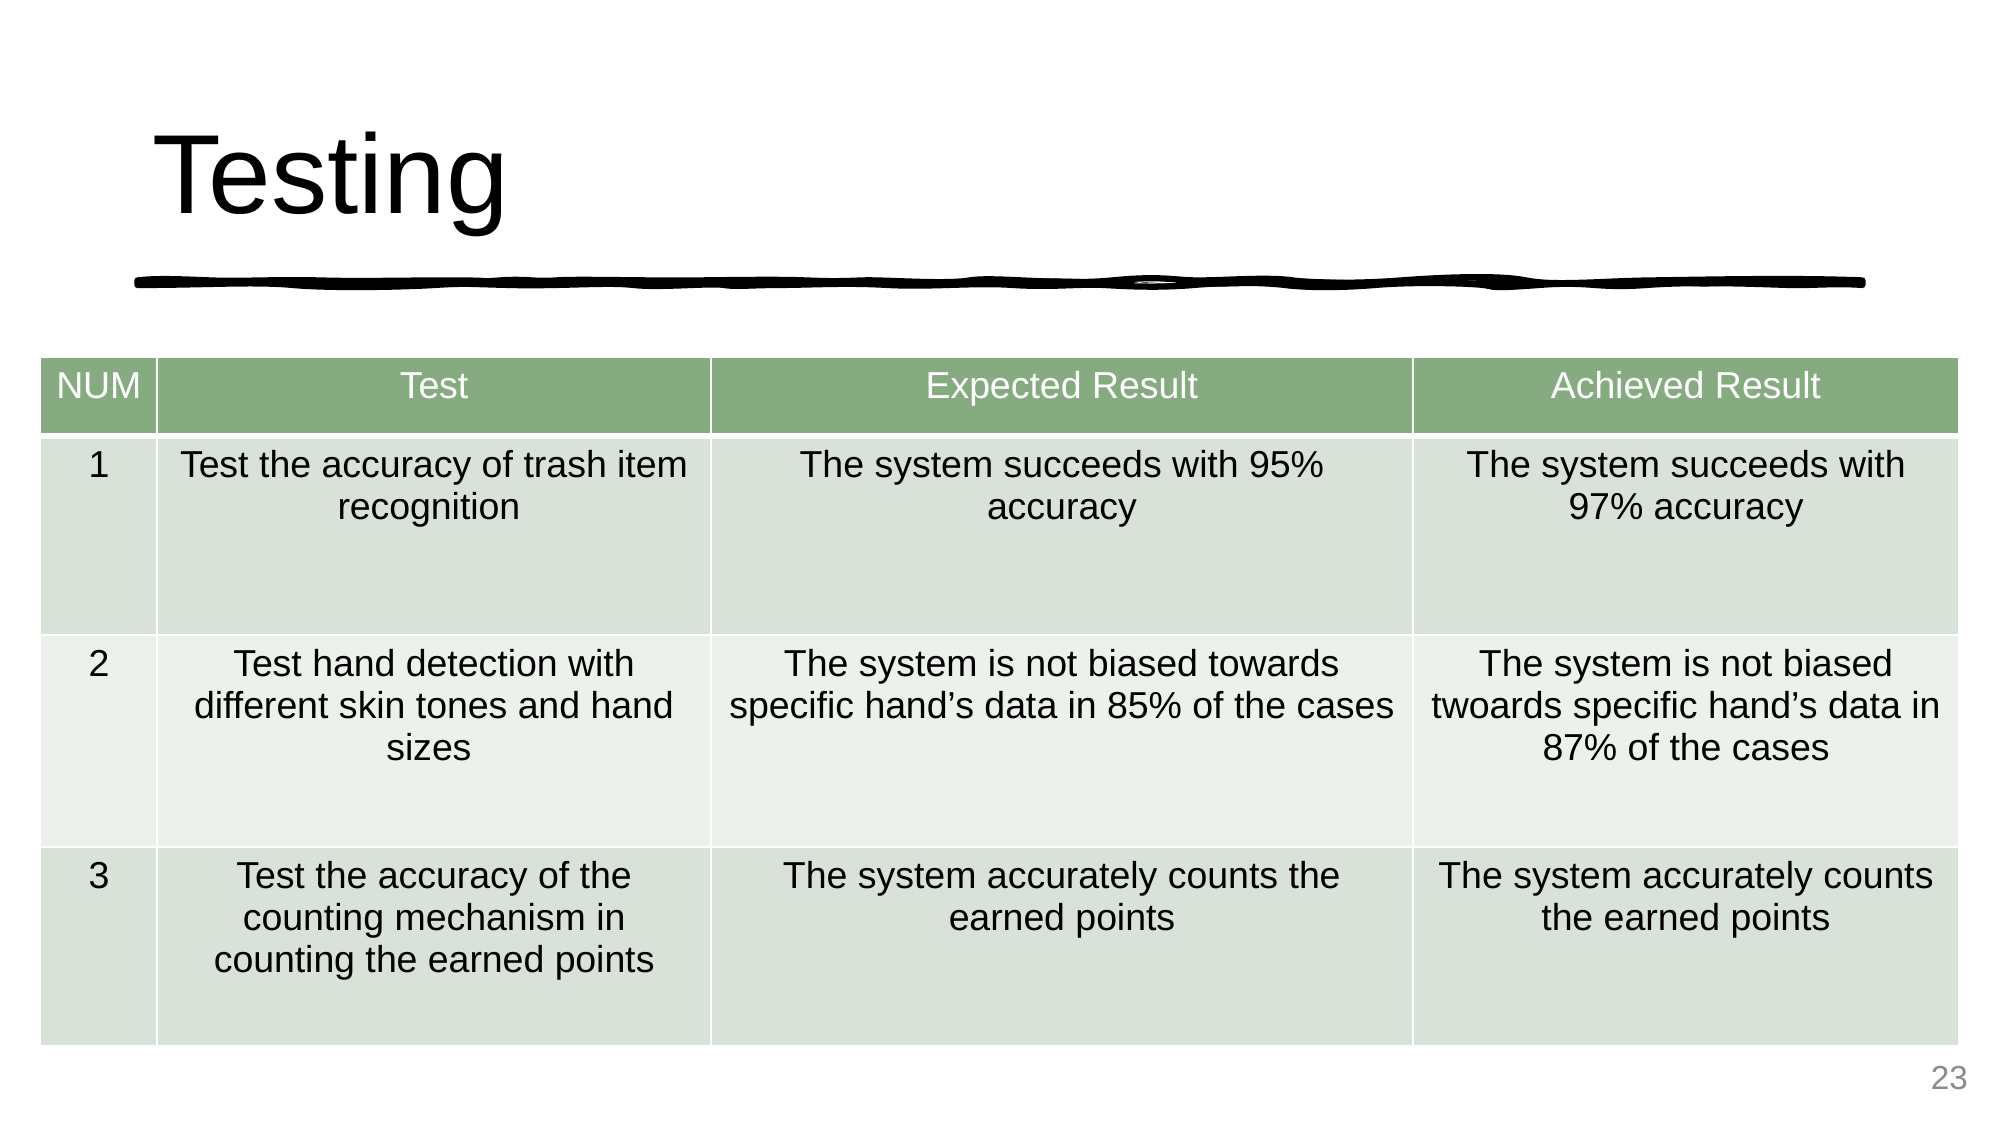

# Testing
| NUM | Test | Expected Result | Achieved Result |
| --- | --- | --- | --- |
| 1 | Test the accuracy of trash item recognition | The system succeeds with 95% accuracy | The system succeeds with 97% accuracy |
| 2 | Test hand detection with different skin tones and hand sizes | The system is not biased towards specific hand’s data in 85% of the cases | The system is not biased twoards specific hand’s data in 87% of the cases |
| 3 | Test the accuracy of the counting mechanism in counting the earned points | The system accurately counts the earned points | The system accurately counts the earned points |
23